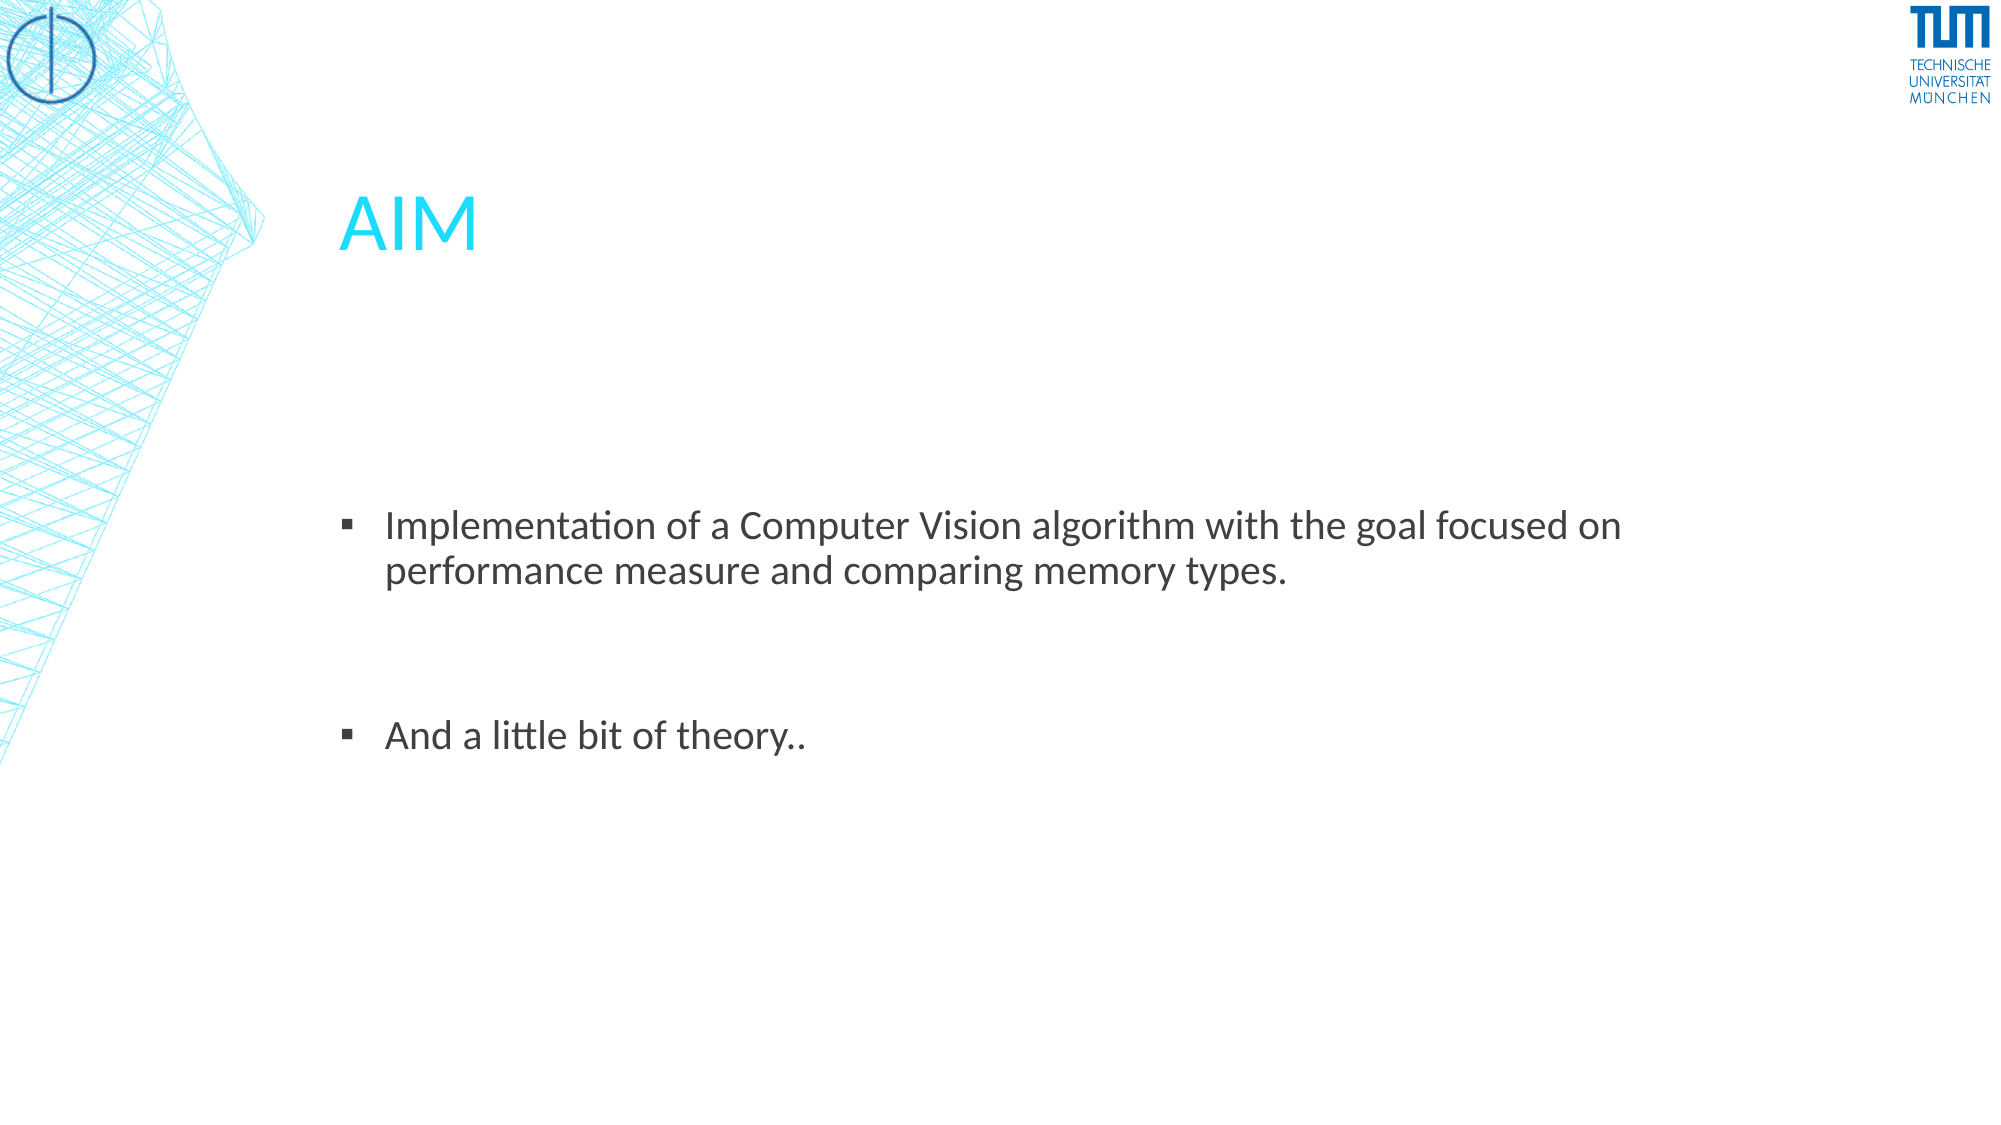

# Aim

Implementation of a Computer Vision algorithm with the goal focused on performance measure and comparing memory types.

And a little bit of theory..